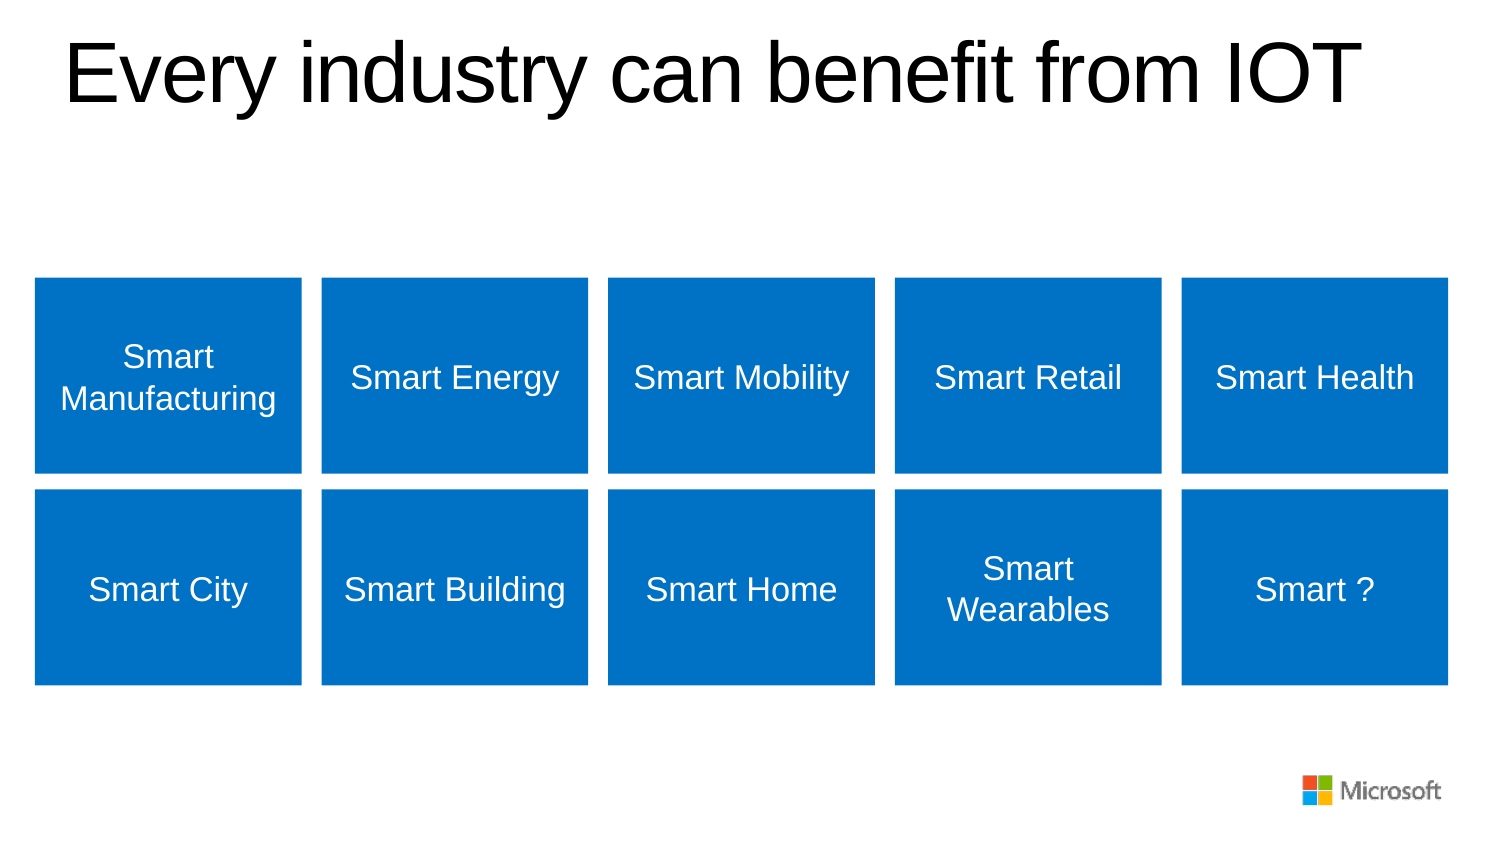

# Every industry can benefit from IOT
Smart Manufacturing
Smart Energy
Smart Mobility
Smart Retail
Smart Health
Smart City
Smart Building
Smart Home
Smart Wearables
Smart ?